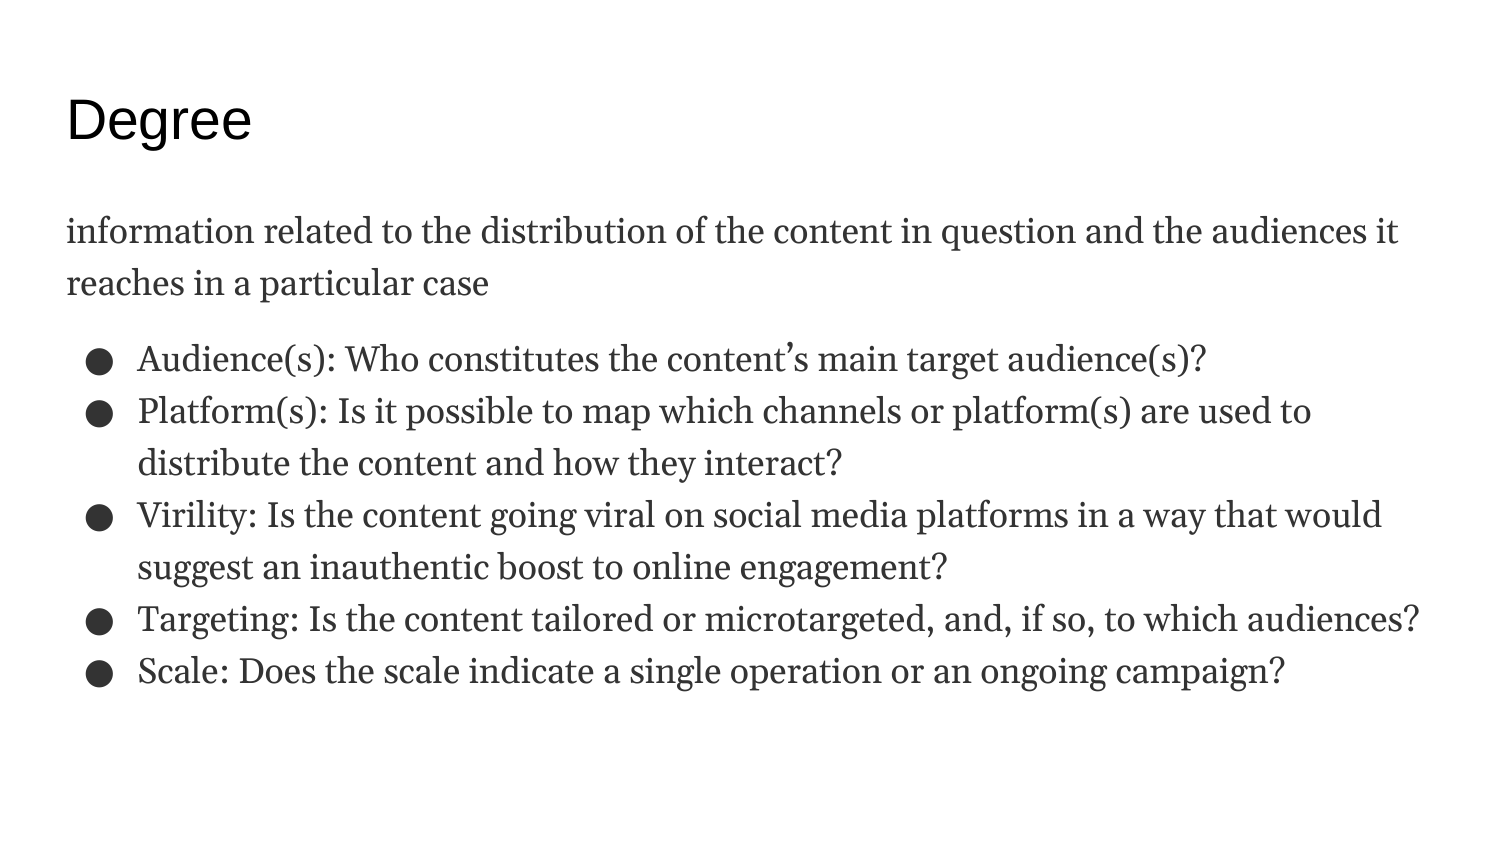

# Degree
information related to the distribution of the content in question and the audiences it reaches in a particular case
Audience(s): Who constitutes the content’s main target audience(s)?
Platform(s): Is it possible to map which channels or platform(s) are used to distribute the content and how they interact?
Virility: Is the content going viral on social media platforms in a way that would suggest an inauthentic boost to online engagement?
Targeting: Is the content tailored or microtargeted, and, if so, to which audiences?
Scale: Does the scale indicate a single operation or an ongoing campaign?